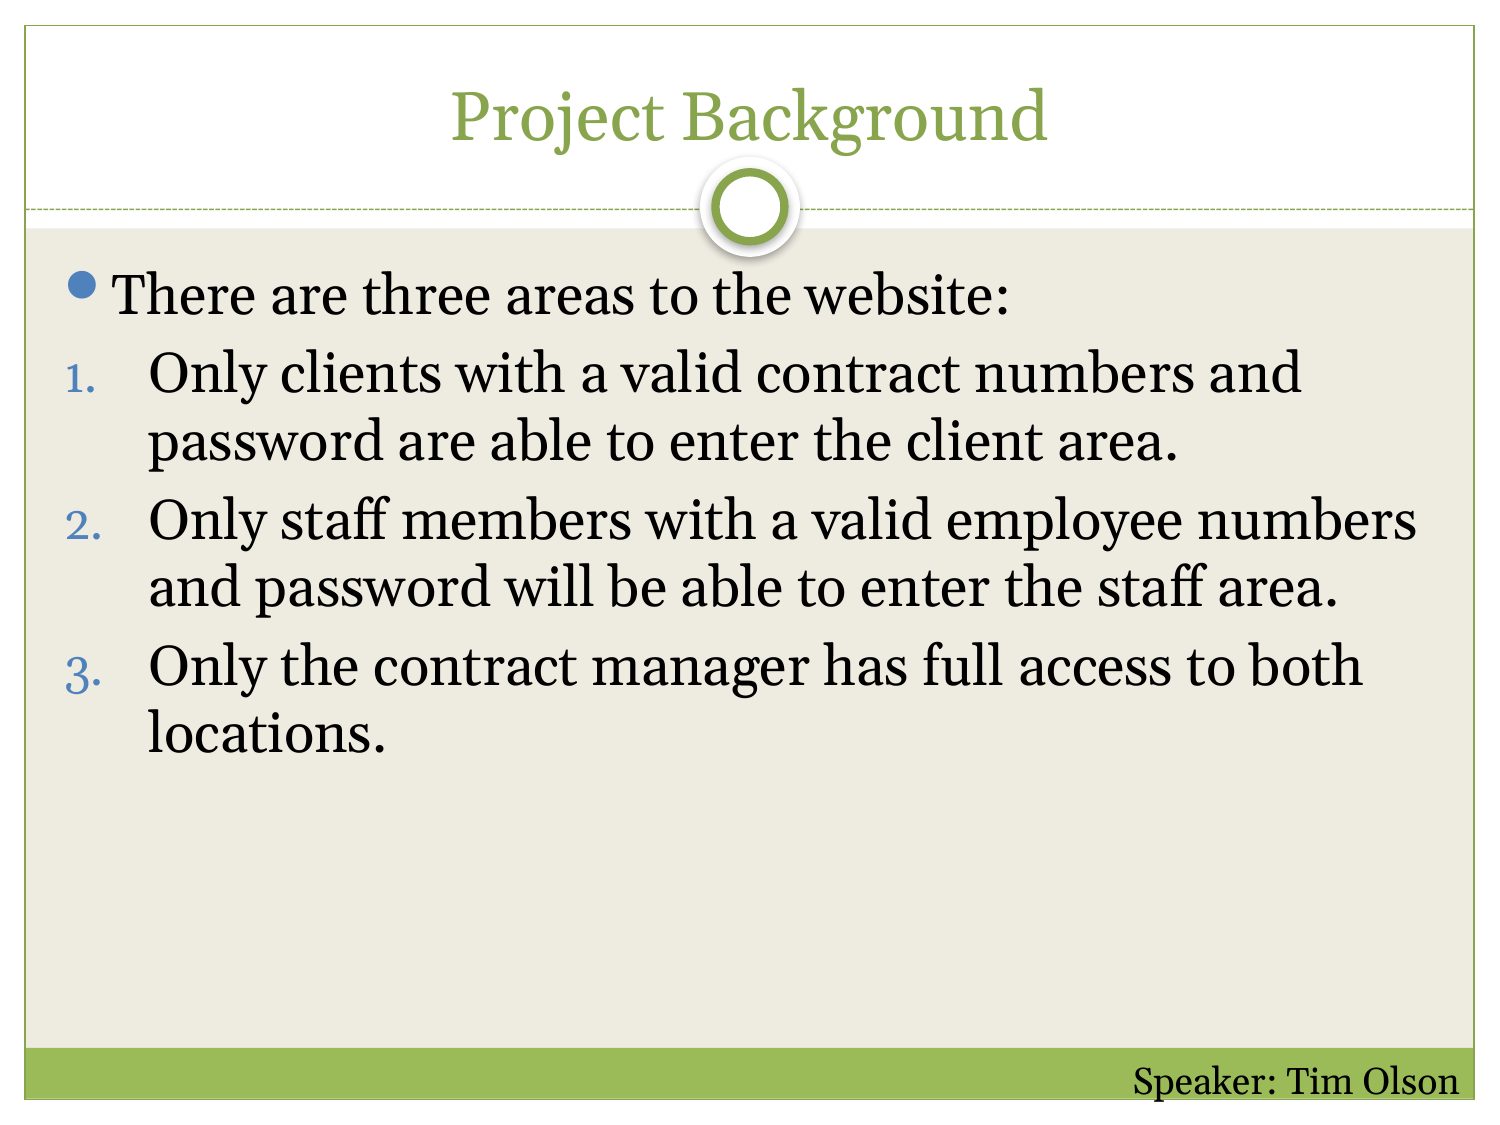

# Project Background
There are three areas to the website:
Only clients with a valid contract numbers and password are able to enter the client area.
Only staff members with a valid employee numbers and password will be able to enter the staff area.
Only the contract manager has full access to both locations.

Speaker: Tim Olson